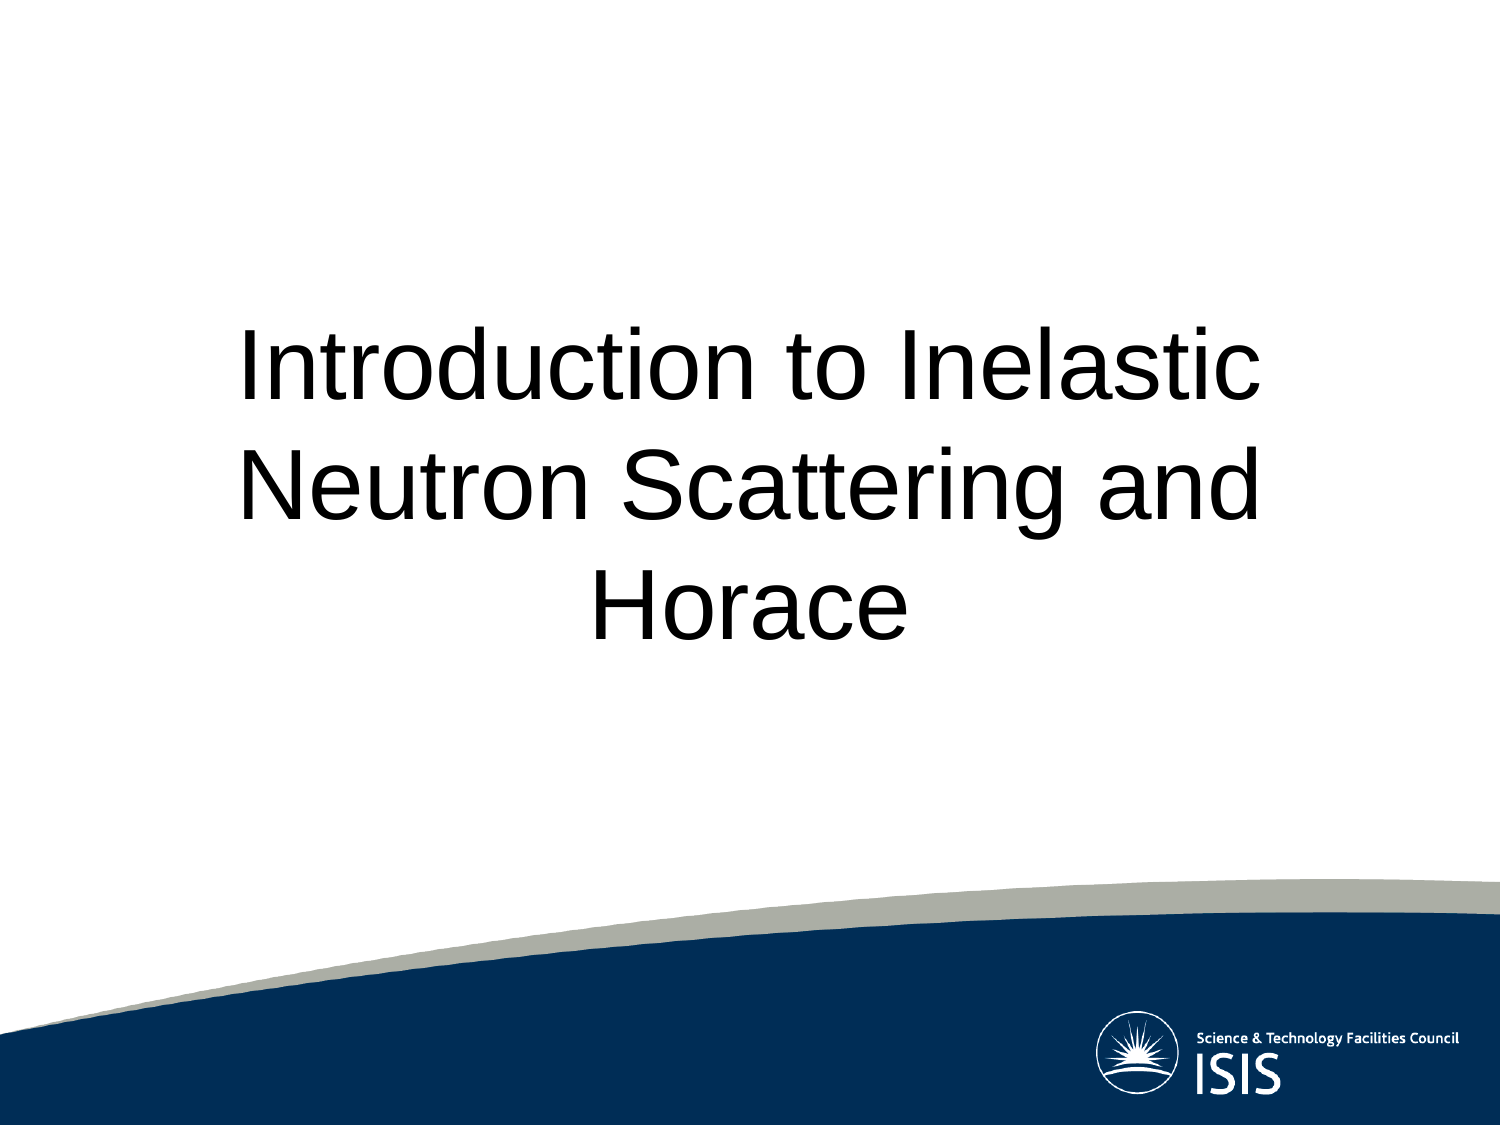

Introduction to Inelastic Neutron Scattering and Horace